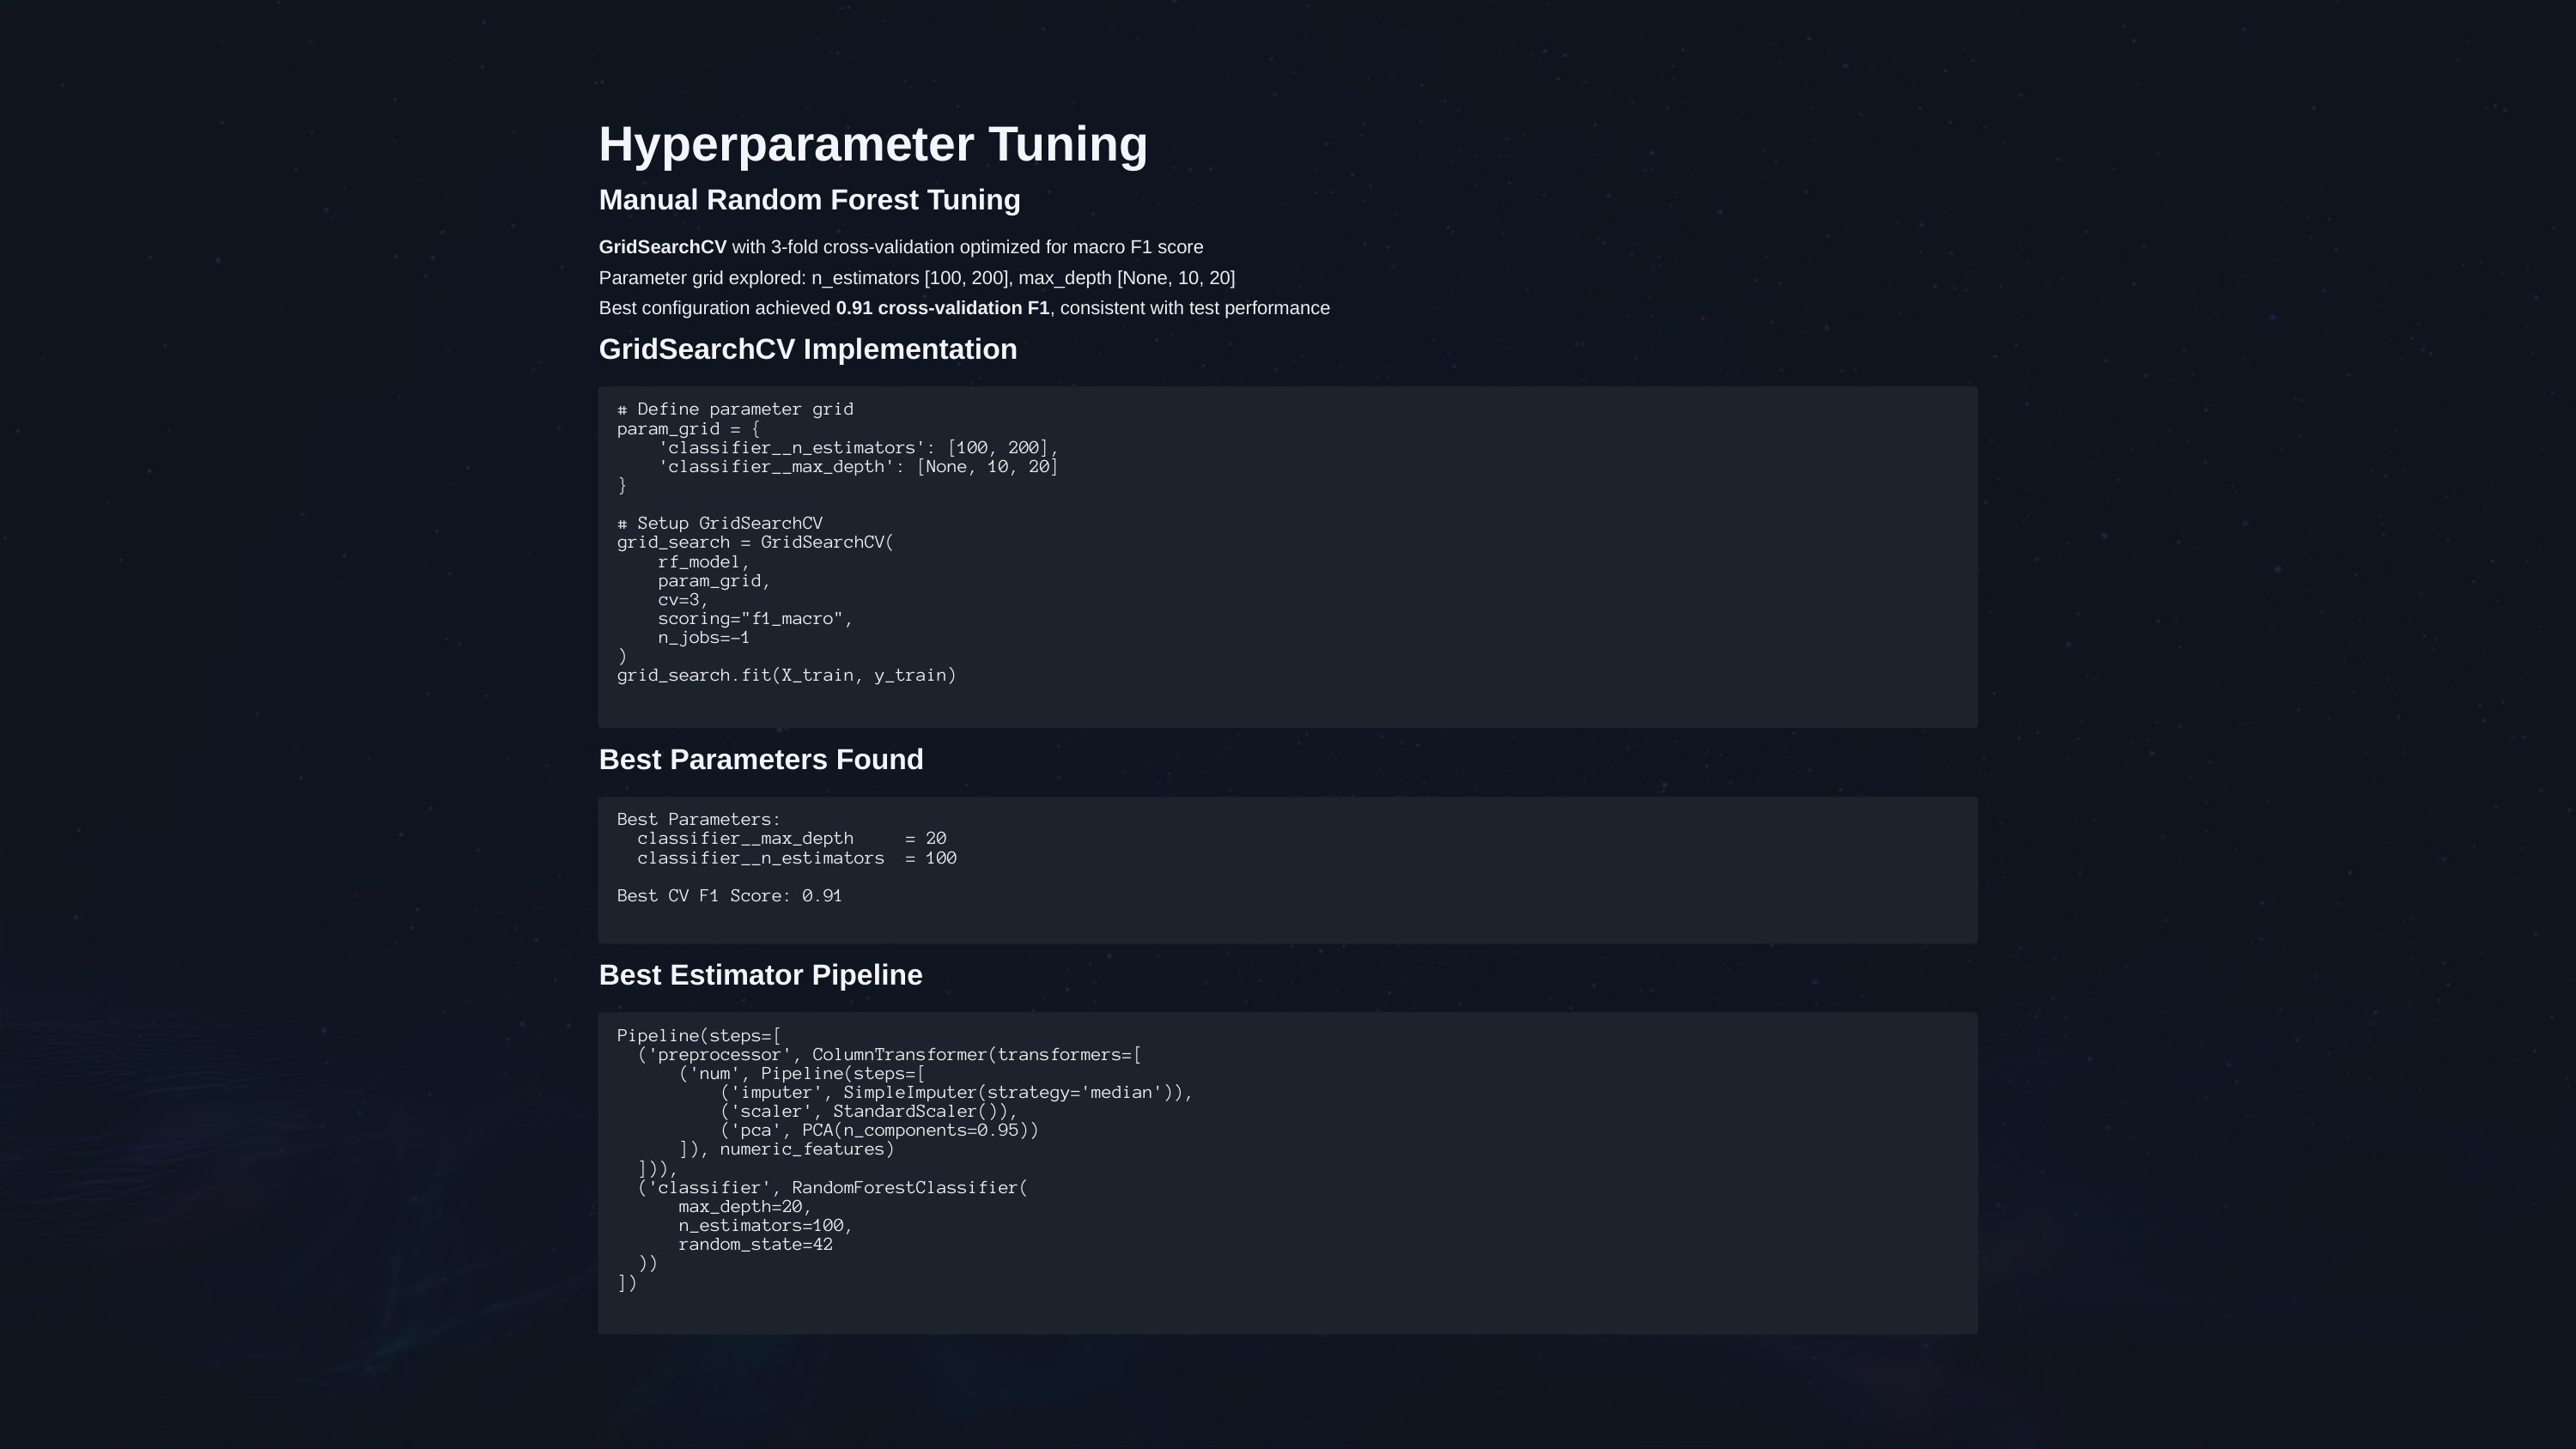

Hyperparameter Tuning
Manual Random Forest Tuning
GridSearchCV with 3-fold cross-validation optimized for macro F1 score
Parameter grid explored: n_estimators [100, 200], max_depth [None, 10, 20]
Best configuration achieved 0.91 cross-validation F1, consistent with test performance
GridSearchCV Implementation

# Define parameter grid
param_grid = {
    'classifier__n_estimators': [100, 200],
    'classifier__max_depth': [None, 10, 20]
}

# Setup GridSearchCV
grid_search = GridSearchCV(
    rf_model,
    param_grid,
    cv=3,
    scoring="f1_macro",
    n_jobs=-1
)
grid_search.fit(X_train, y_train)

Best Parameters Found

Best Parameters:
  classifier__max_depth     = 20
  classifier__n_estimators  = 100

Best CV F1 Score: 0.91

Best Estimator Pipeline

Pipeline(steps=[
  ('preprocessor', ColumnTransformer(transformers=[
      ('num', Pipeline(steps=[
          ('imputer', SimpleImputer(strategy='median')),
          ('scaler', StandardScaler()),
          ('pca', PCA(n_components=0.95))
      ]), numeric_features)
  ])),
  ('classifier', RandomForestClassifier(
      max_depth=20,
      n_estimators=100,
      random_state=42
  ))
])